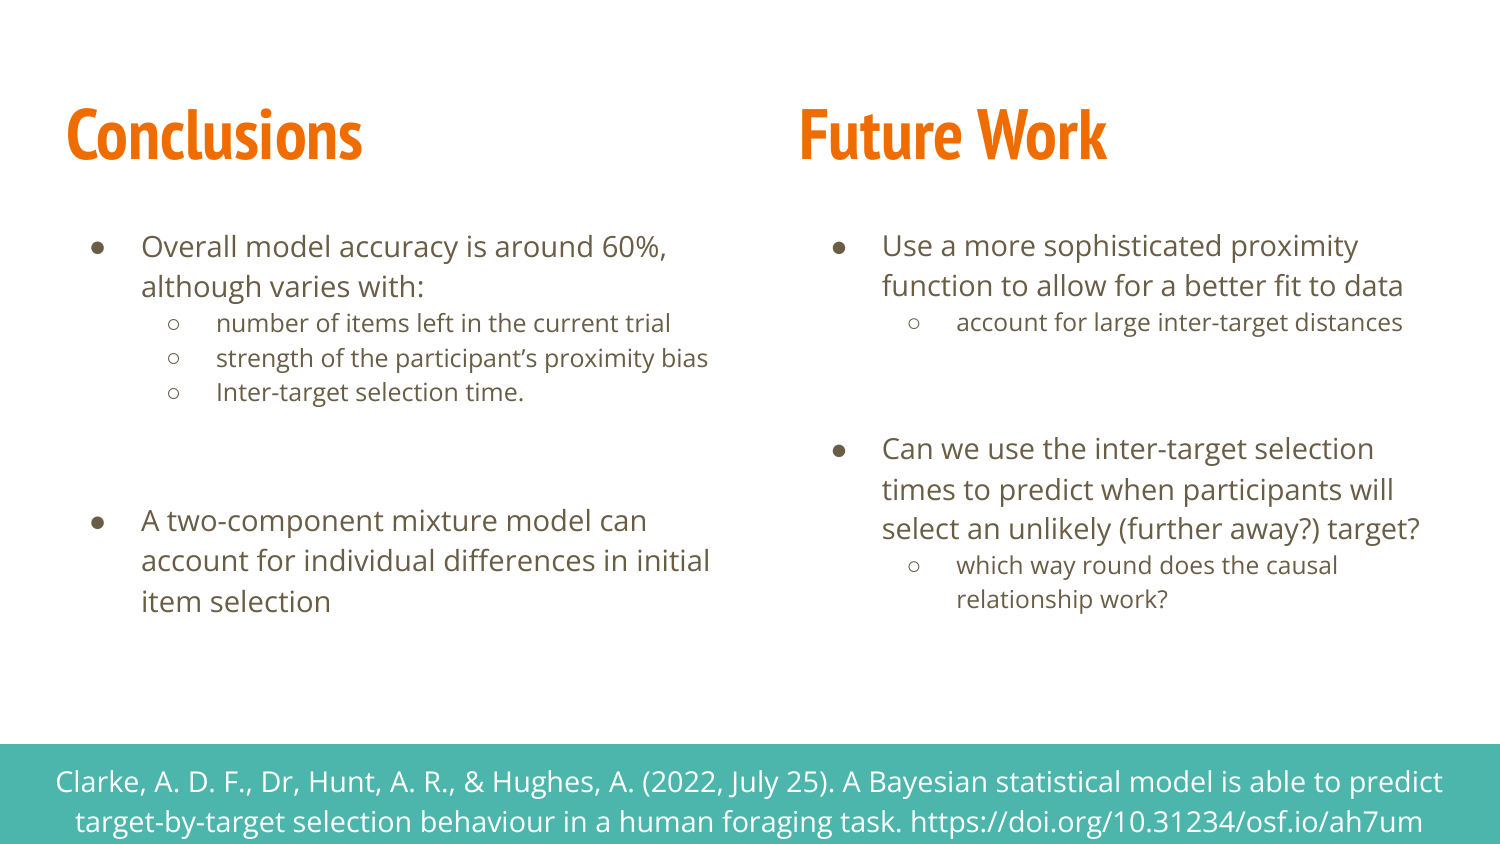

# Conclusions
Future Work
Overall model accuracy is around 60%, although varies with:
number of items left in the current trial
strength of the participant’s proximity bias
Inter-target selection time.

A two-component mixture model can account for individual differences in initial item selection
Use a more sophisticated proximity function to allow for a better fit to data
account for large inter-target distances

Can we use the inter-target selection times to predict when participants will select an unlikely (further away?) target?
which way round does the causal relationship work?
Clarke, A. D. F., Dr, Hunt, A. R., & Hughes, A. (2022, July 25). A Bayesian statistical model is able to predict target-by-target selection behaviour in a human foraging task. https://doi.org/10.31234/osf.io/ah7um